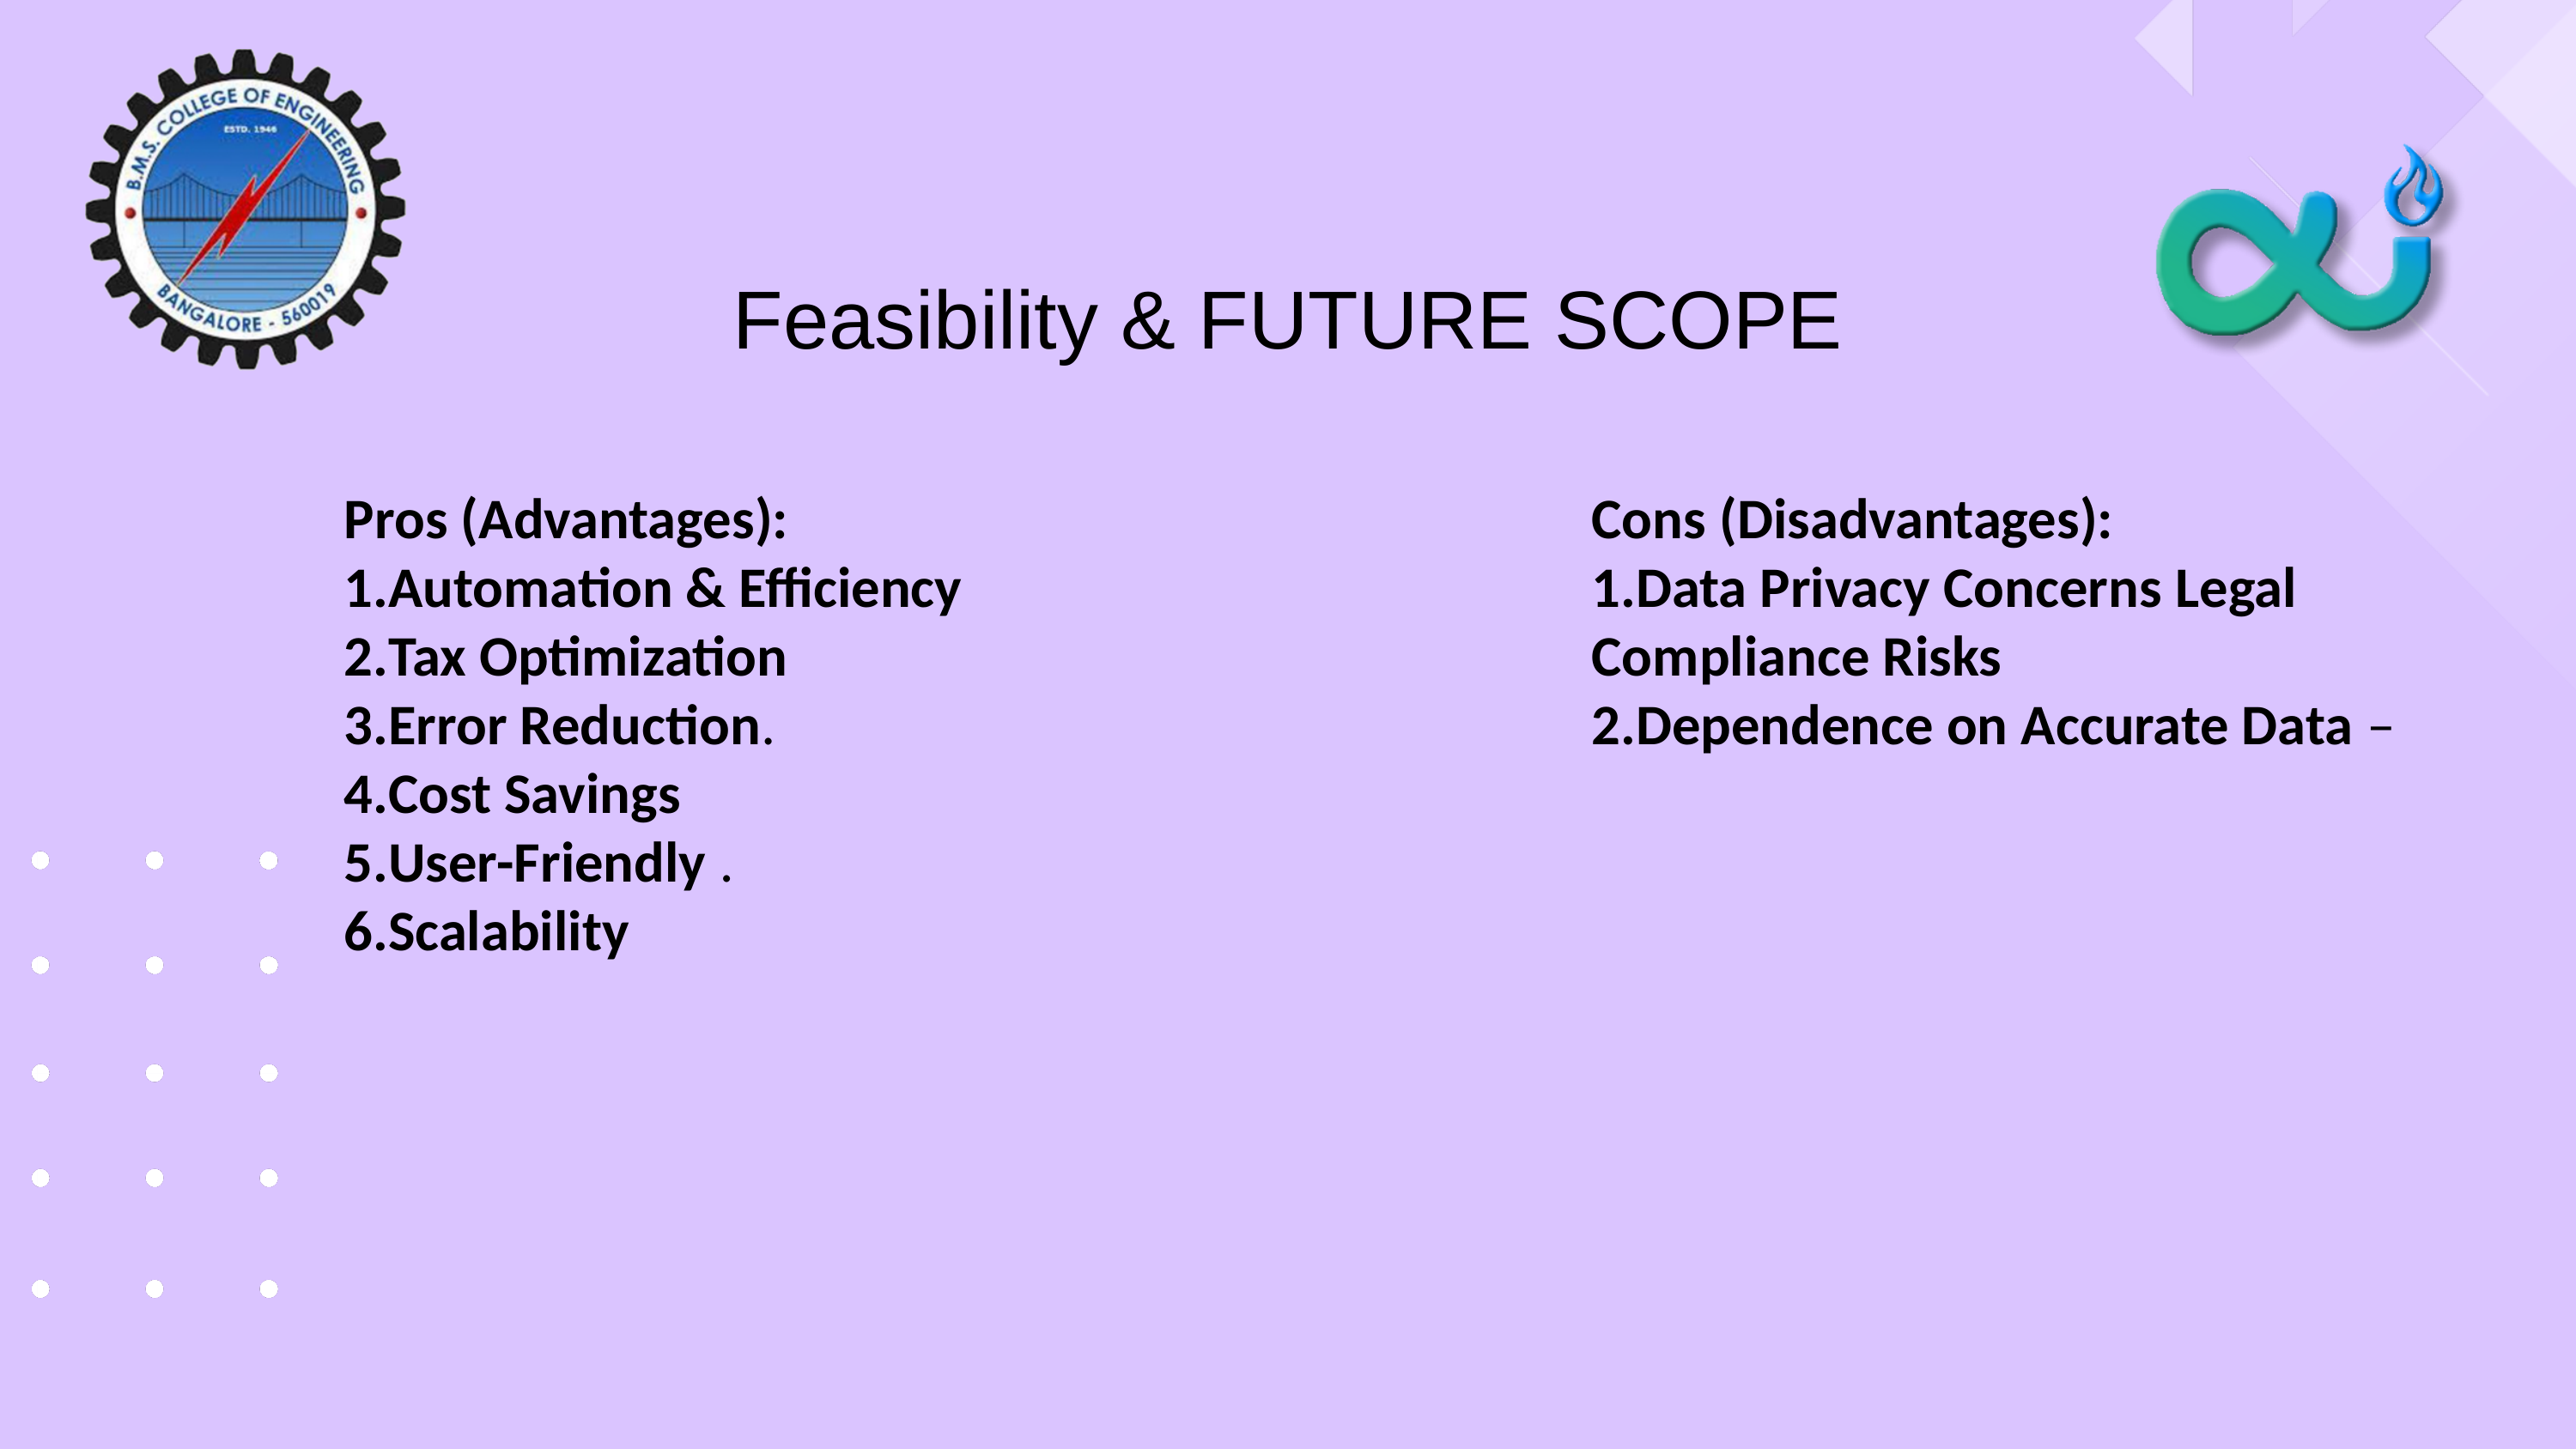

Feasibility & FUTURE SCOPE
Pros (Advantages):
Automation & Efficiency
Tax Optimization
Error Reduction.
Cost Savings
User-Friendly .
Scalability
Cons (Disadvantages):
Data Privacy Concerns Legal Compliance Risks
Dependence on Accurate Data –